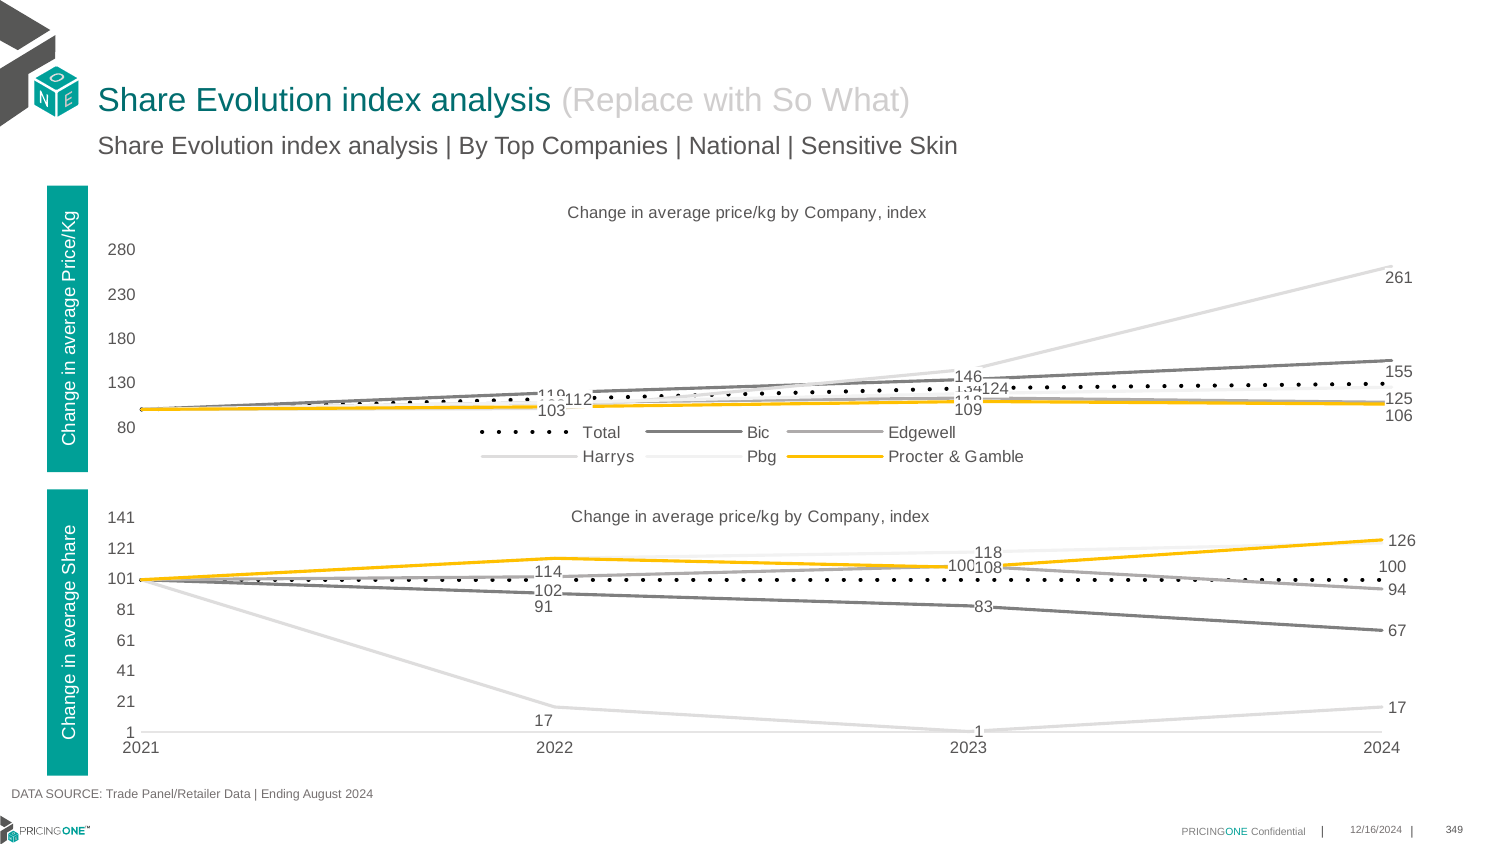

# Share Evolution index analysis (Replace with So What)
Share Evolution index analysis | By Top Companies | National | Sensitive Skin

### Chart: Change in average price/kg by Company, index

| Category | Total | Bic | Edgewell | Harrys | Pbg | Procter & Gamble |
|---|---|---|---|---|---|---|
| 2021 | 100.0 | 100.0 | 100.0 | 100.0 | 100.0 | 100.0 |
| 2022 | 112.0 | 119.0 | 108.0 | 101.0 | 108.0 | 103.0 |
| 2023 | 124.0 | 134.0 | 113.0 | 146.0 | 118.0 | 109.0 |
| 2024 | 129.0 | 155.0 | 108.0 | 261.0 | 125.0 | 106.0 |
Change in average Price/Kg

### Chart: Change in average price/kg by Company, index

| Category | Total | Bic | Edgewell | Harrys | Pbg | Procter & Gamble |
|---|---|---|---|---|---|---|
| 2021 | 100.0 | 100.0 | 100.0 | 100.0 | 100.0 | 100.0 |
| 2022 | 100.0 | 91.0 | 102.0 | 17.0 | 114.0 | 114.0 |
| 2023 | 100.0 | 83.0 | 109.0 | 1.0 | 118.0 | 108.0 |
| 2024 | 100.0 | 67.0 | 94.0 | 17.0 | 124.0 | 126.0 |
Change in average Share
DATA SOURCE: Trade Panel/Retailer Data | Ending August 2024

12/16/2024
349